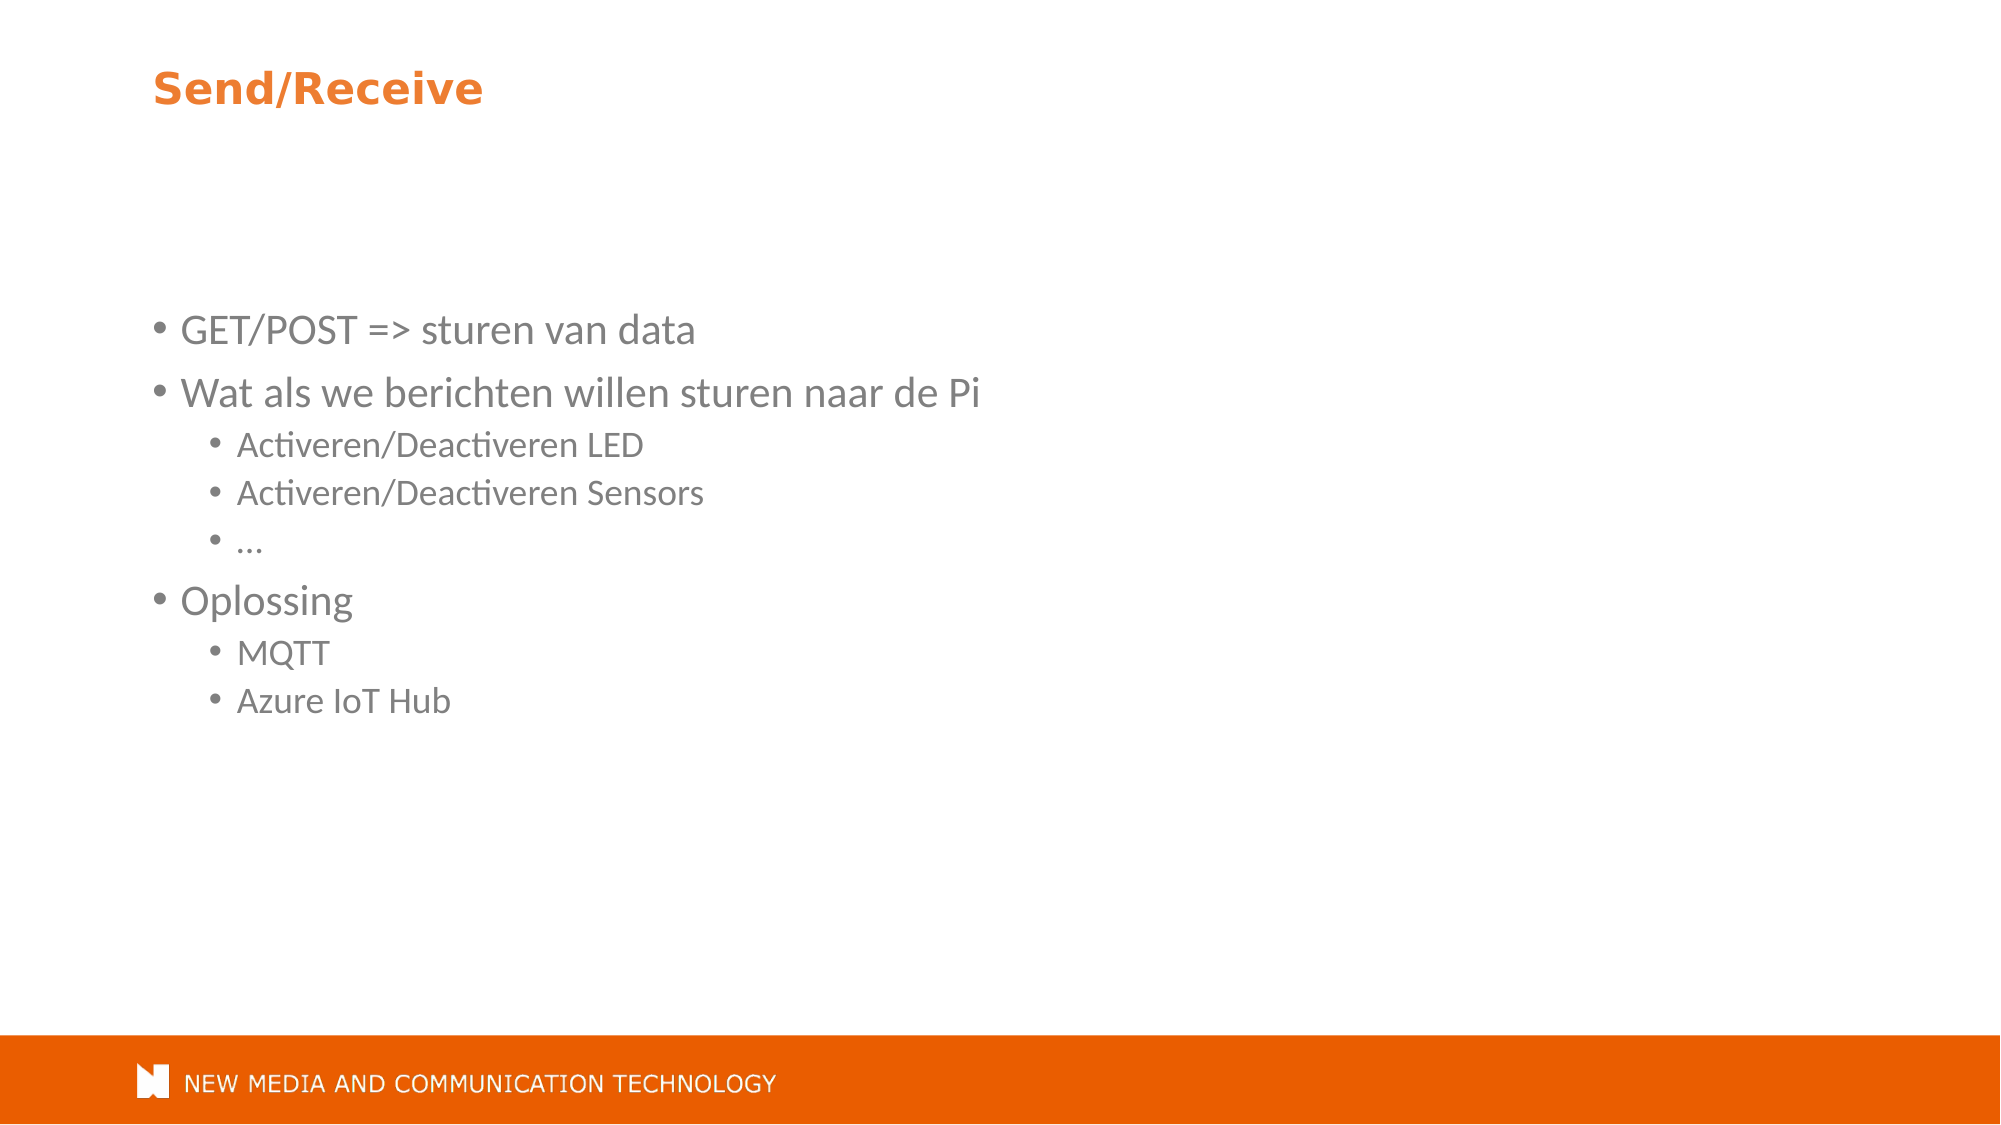

# Send/Receive
GET/POST => sturen van data
Wat als we berichten willen sturen naar de Pi
Activeren/Deactiveren LED
Activeren/Deactiveren Sensors
…
Oplossing
MQTT
Azure IoT Hub